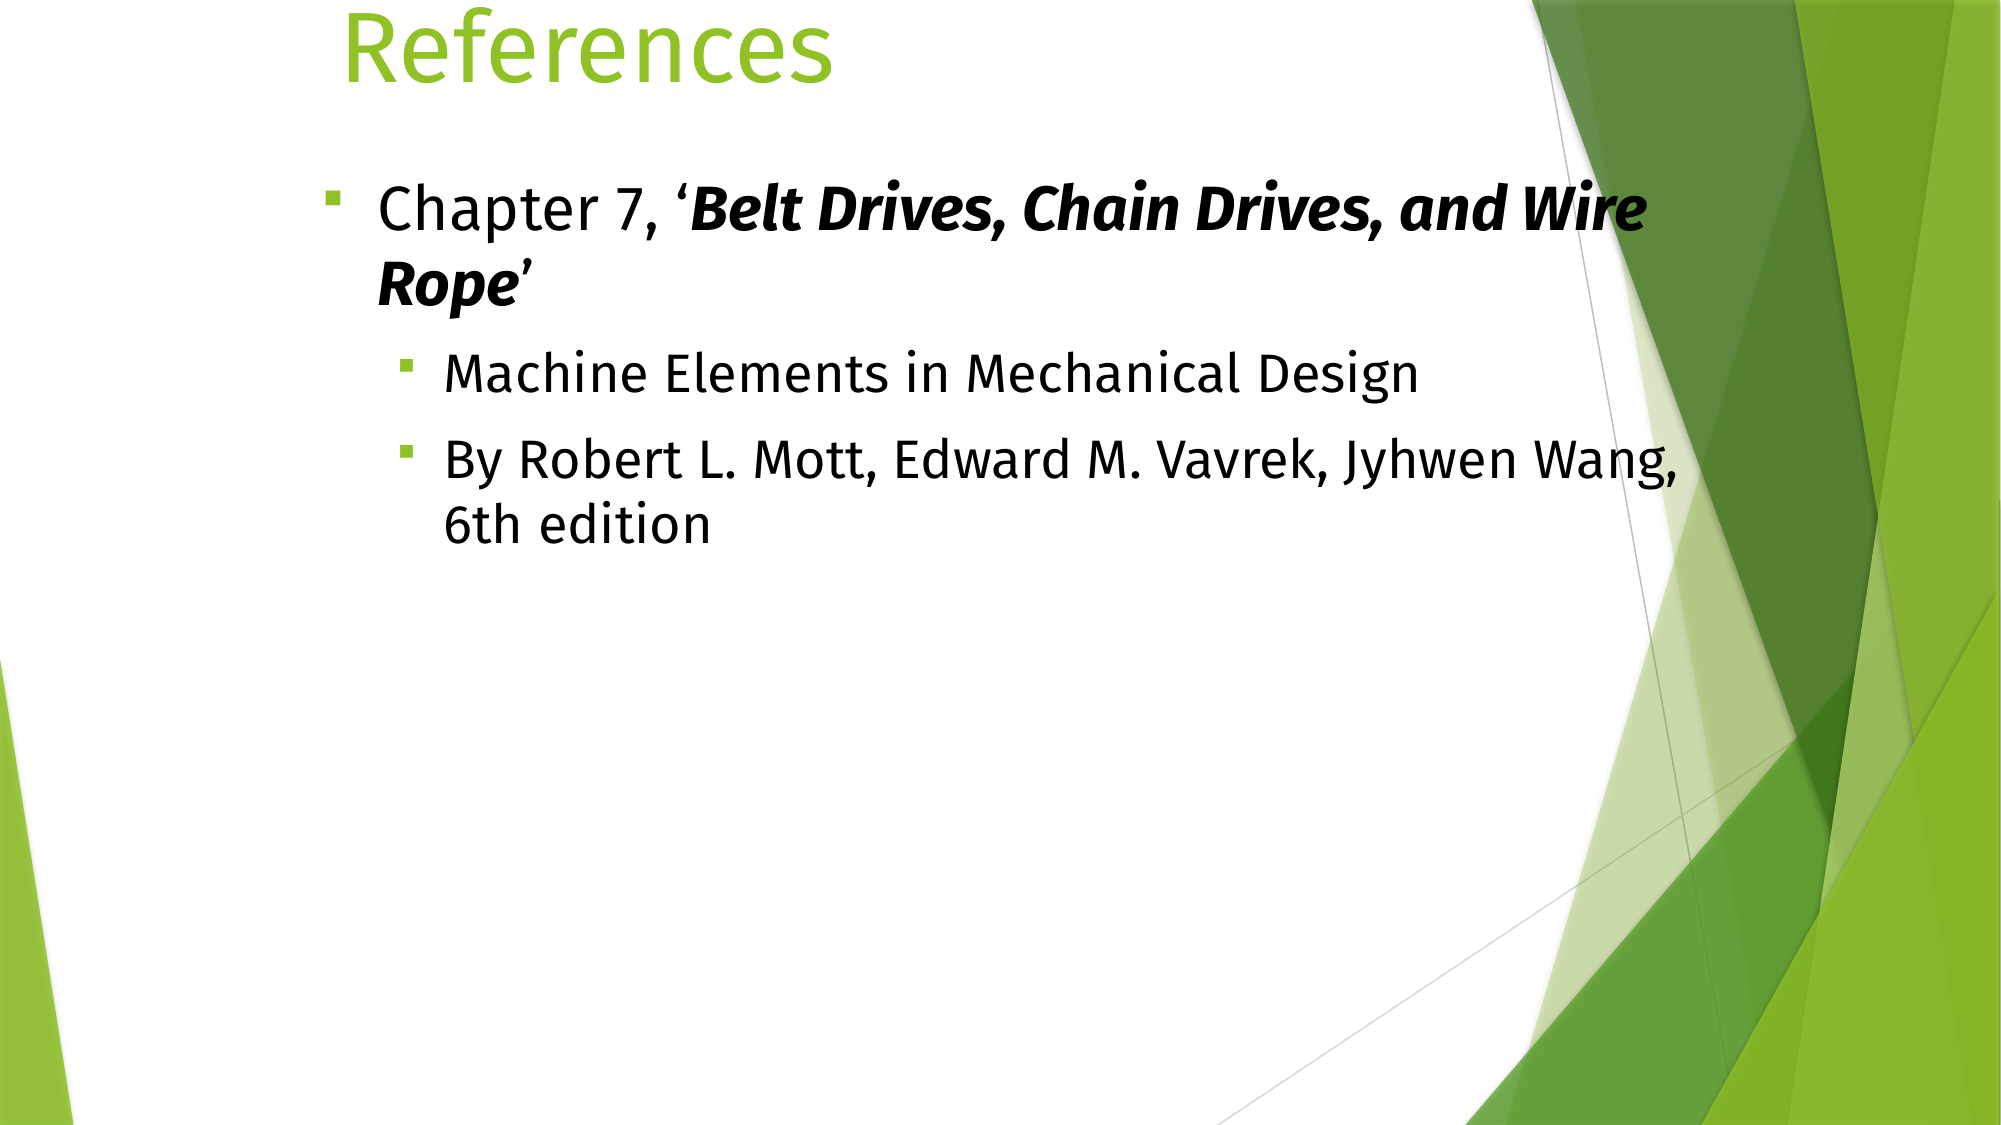

# References
Chapter 7, ‘Belt Drives, Chain Drives, and Wire Rope’
Machine Elements in Mechanical Design
By Robert L. Mott, Edward M. Vavrek, Jyhwen Wang, 6th edition